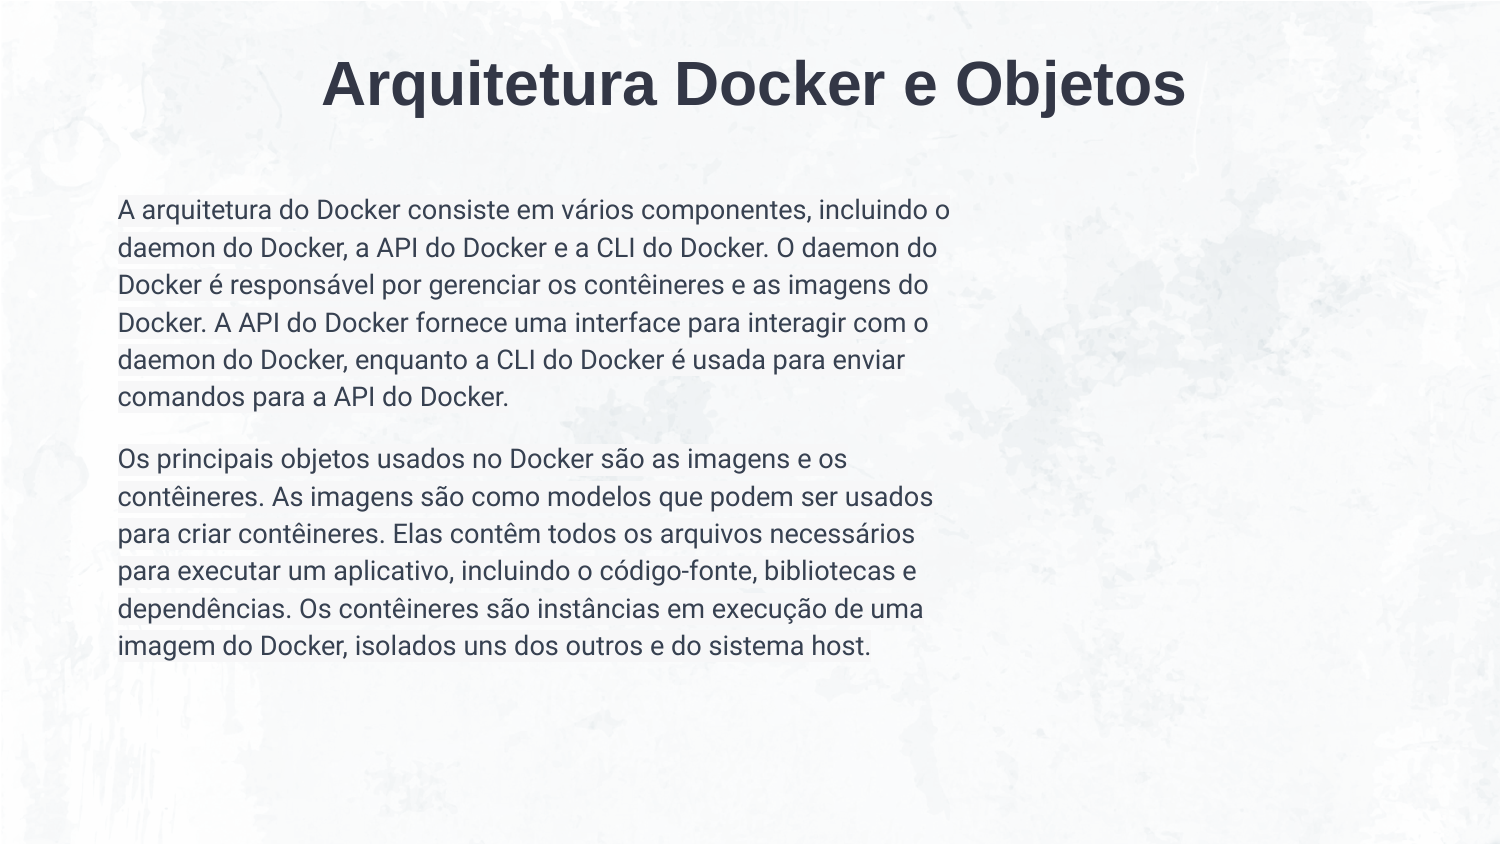

# Arquitetura Docker e Objetos
A arquitetura do Docker consiste em vários componentes, incluindo o daemon do Docker, a API do Docker e a CLI do Docker. O daemon do Docker é responsável por gerenciar os contêineres e as imagens do Docker. A API do Docker fornece uma interface para interagir com o daemon do Docker, enquanto a CLI do Docker é usada para enviar comandos para a API do Docker.
Os principais objetos usados no Docker são as imagens e os contêineres. As imagens são como modelos que podem ser usados para criar contêineres. Elas contêm todos os arquivos necessários para executar um aplicativo, incluindo o código-fonte, bibliotecas e dependências. Os contêineres são instâncias em execução de uma imagem do Docker, isolados uns dos outros e do sistema host.